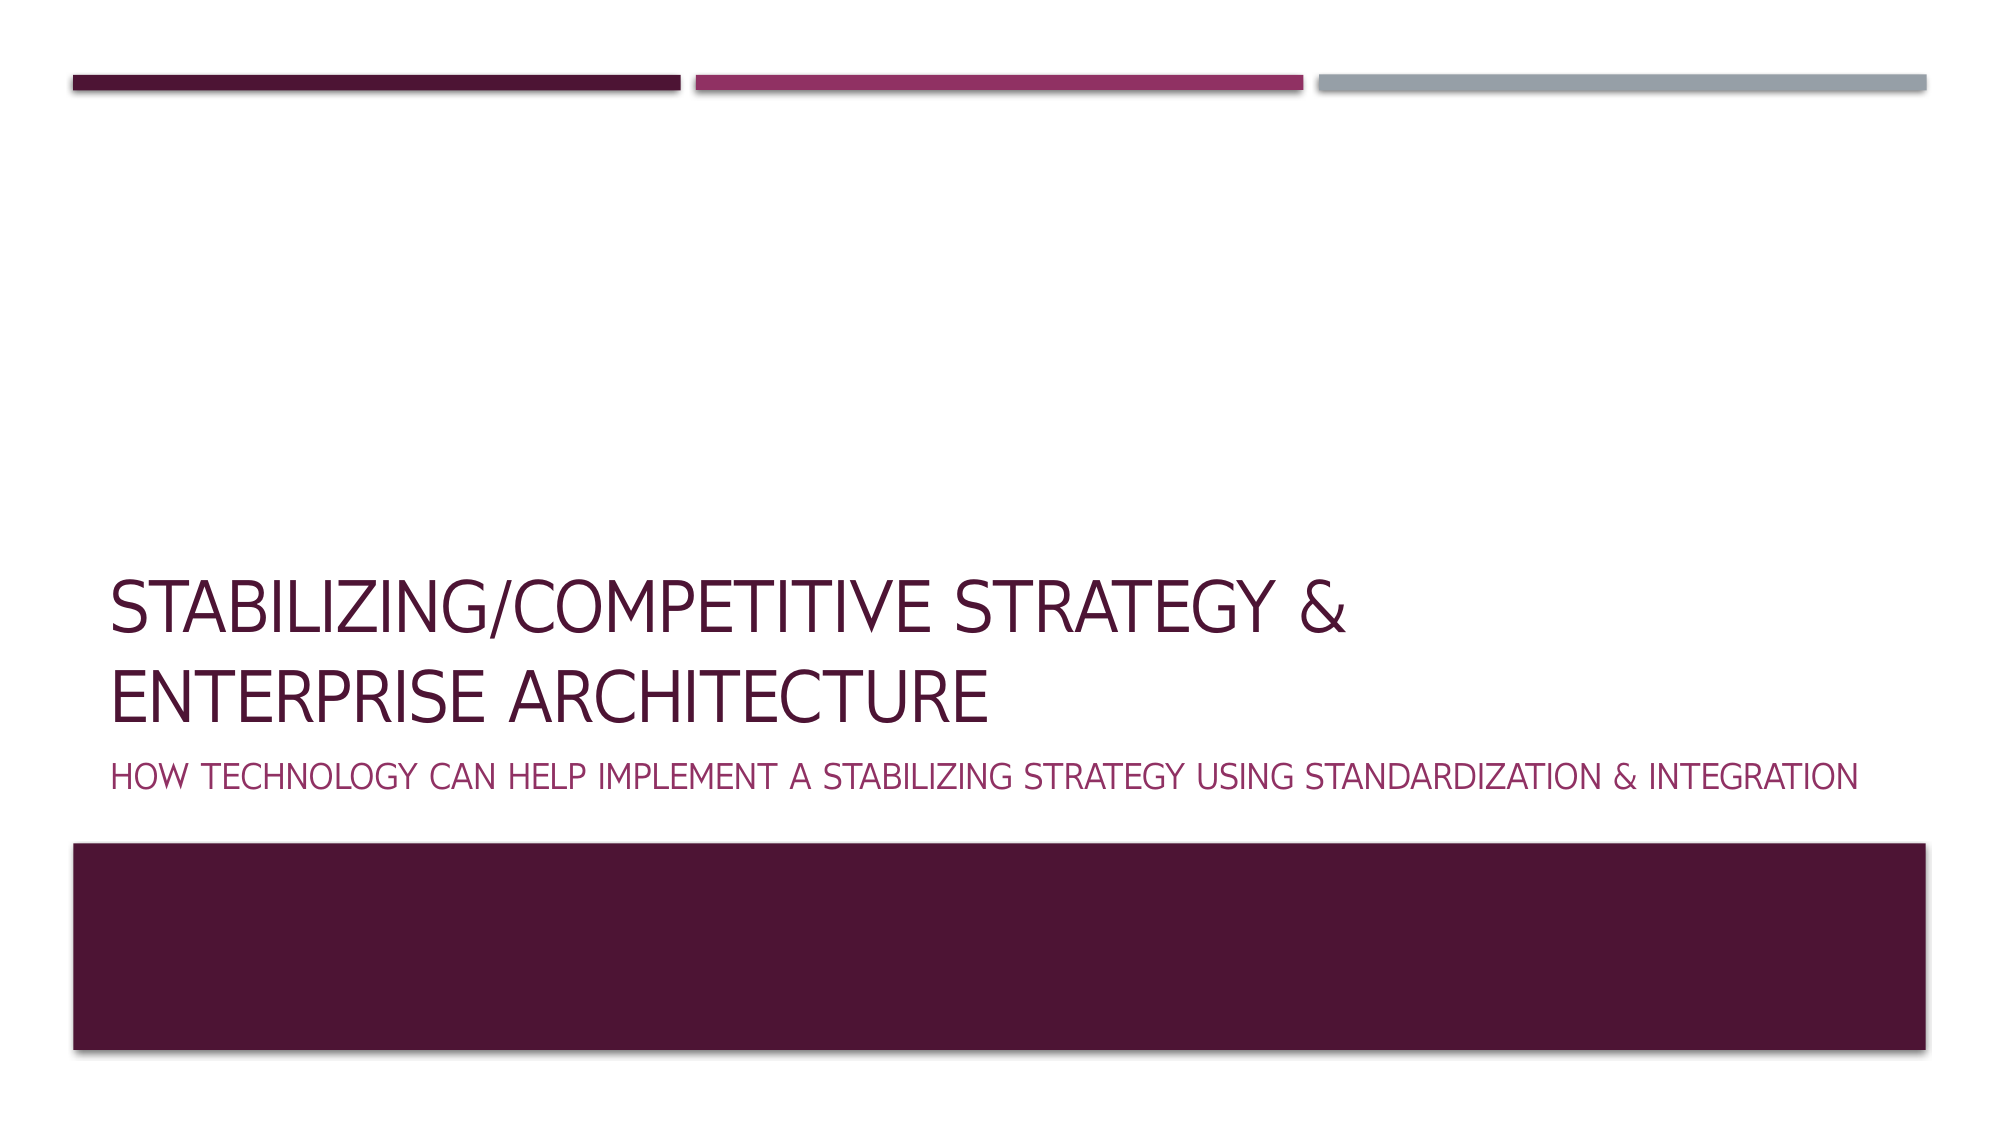

# Stabilizing/Competitive Strategy & Enterprise Architecture
How technology can help implement a stabilizing strategy using standardization & integration